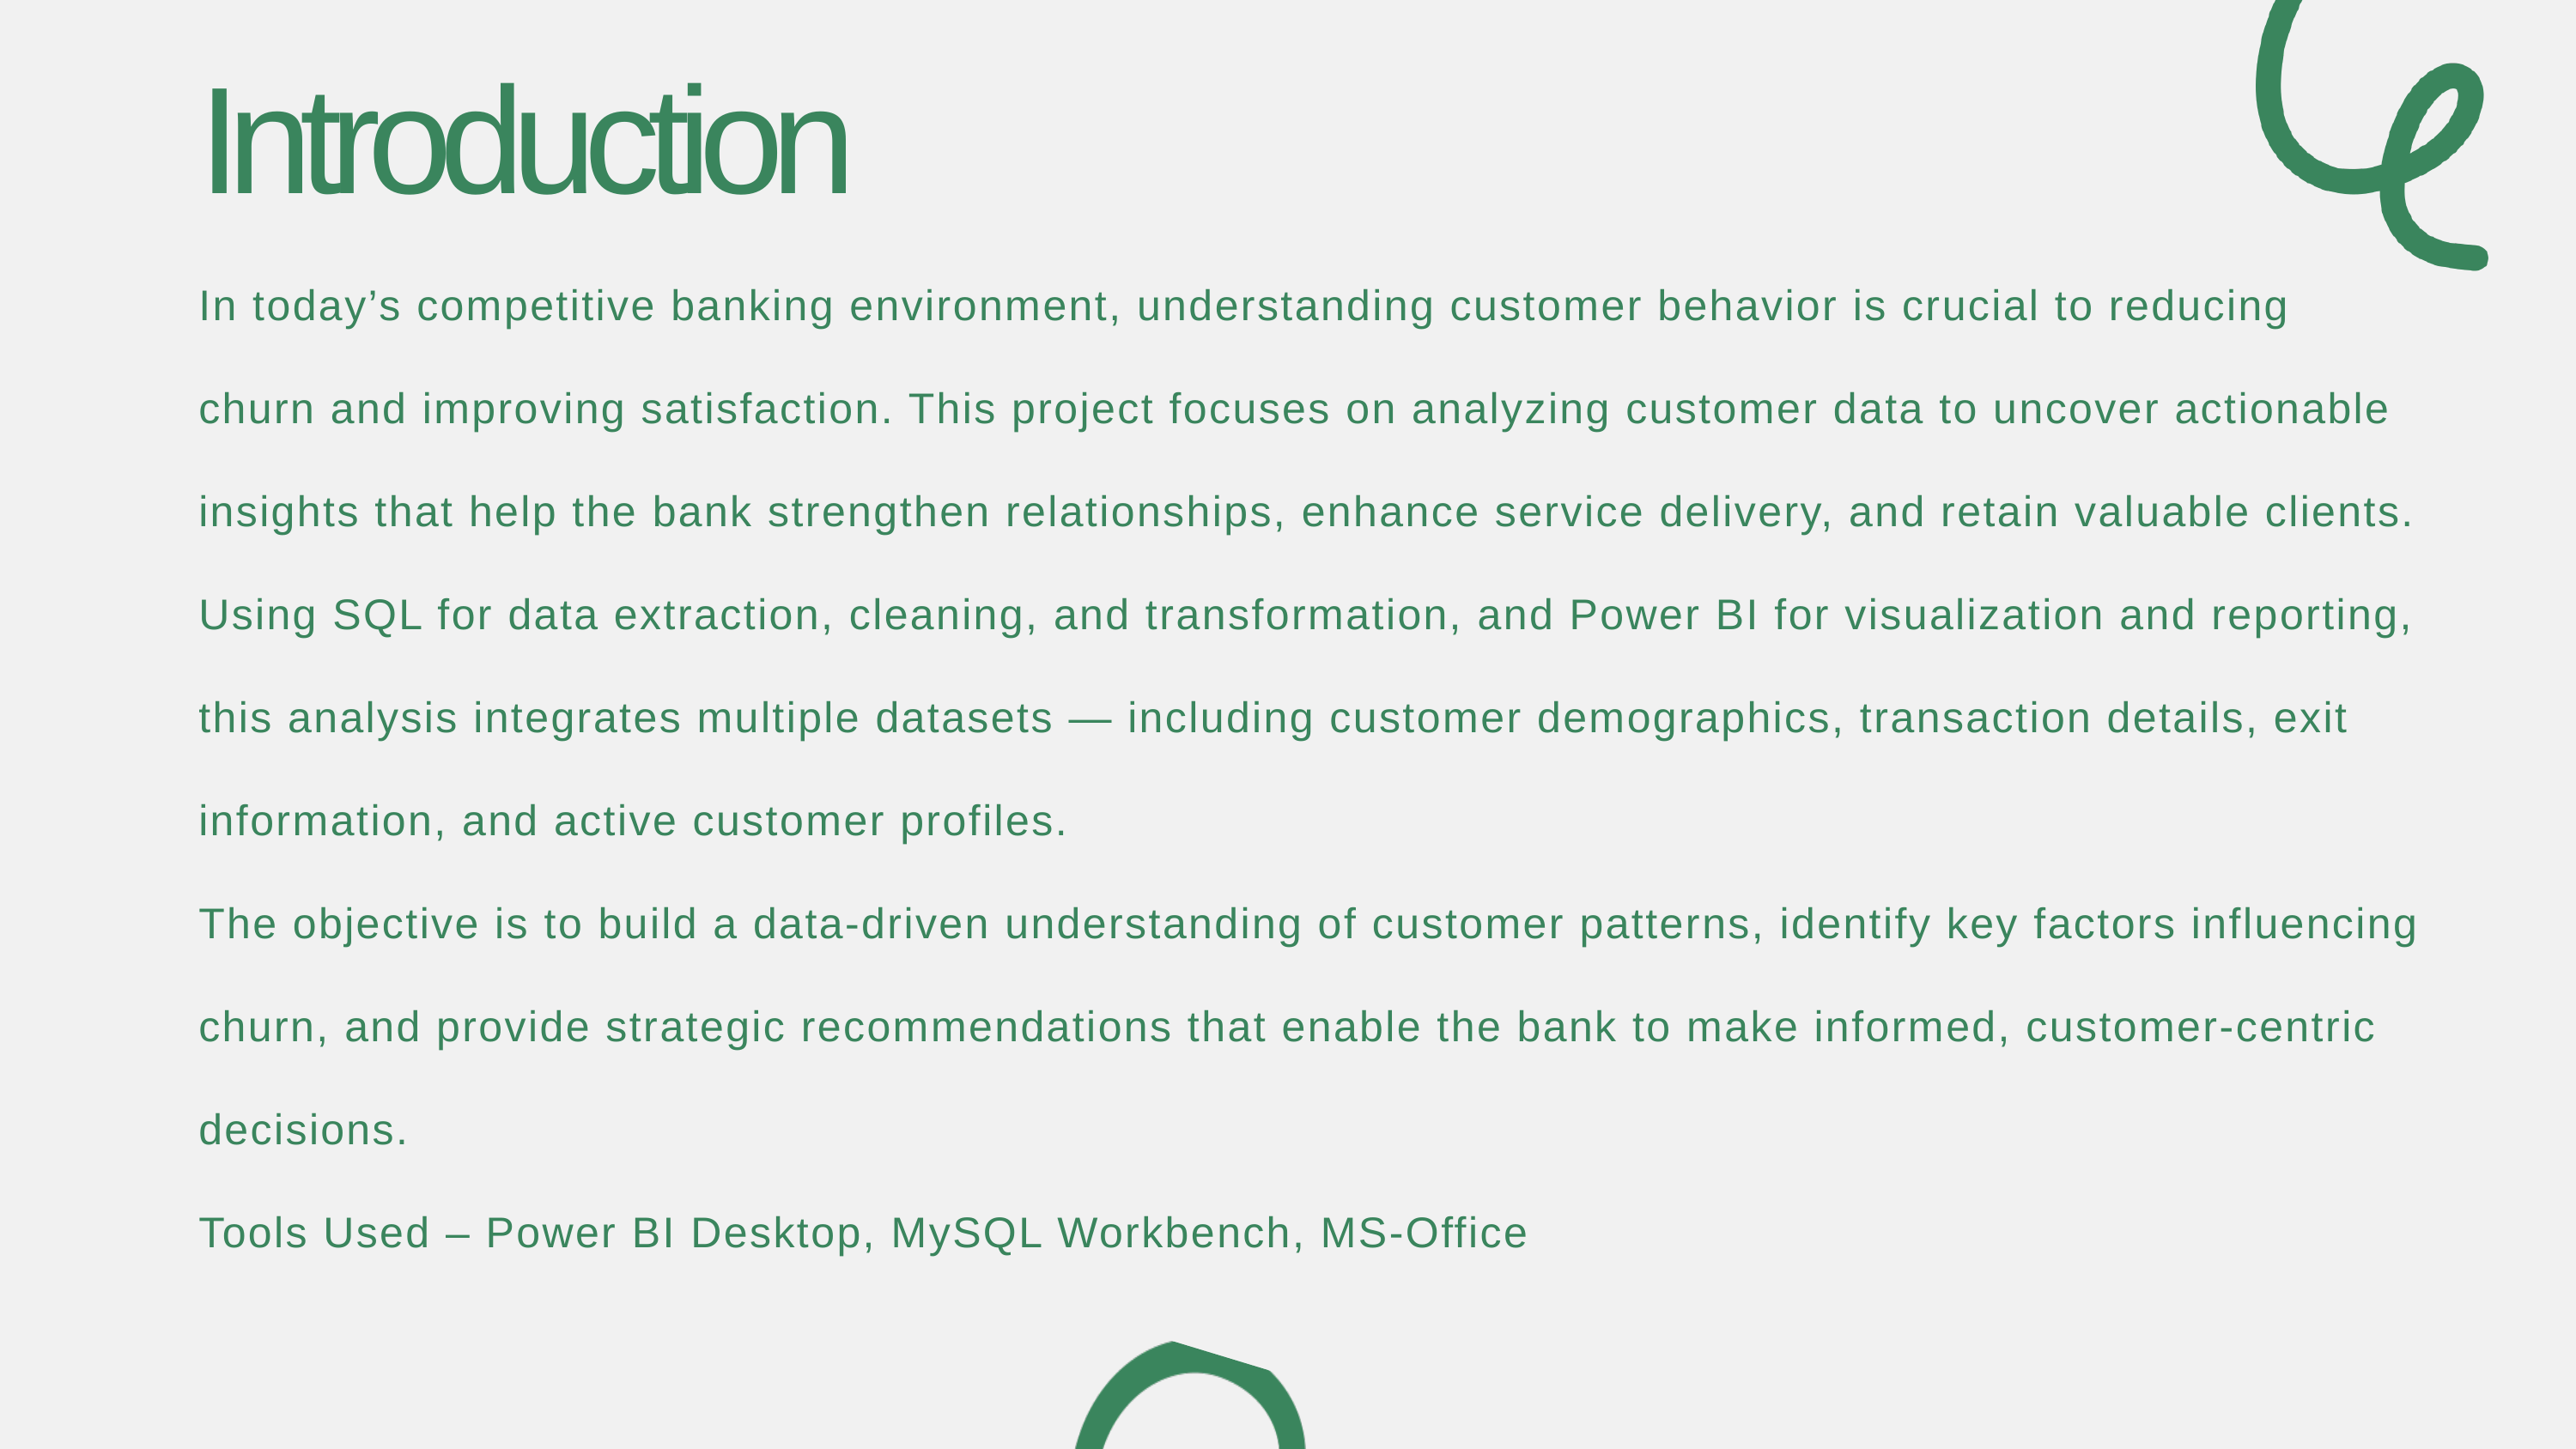

Introduction
In today’s competitive banking environment, understanding customer behavior is crucial to reducing churn and improving satisfaction. This project focuses on analyzing customer data to uncover actionable insights that help the bank strengthen relationships, enhance service delivery, and retain valuable clients.
Using SQL for data extraction, cleaning, and transformation, and Power BI for visualization and reporting, this analysis integrates multiple datasets — including customer demographics, transaction details, exit information, and active customer profiles.
The objective is to build a data-driven understanding of customer patterns, identify key factors influencing churn, and provide strategic recommendations that enable the bank to make informed, customer-centric decisions.
Tools Used – Power BI Desktop, MySQL Workbench, MS-Office